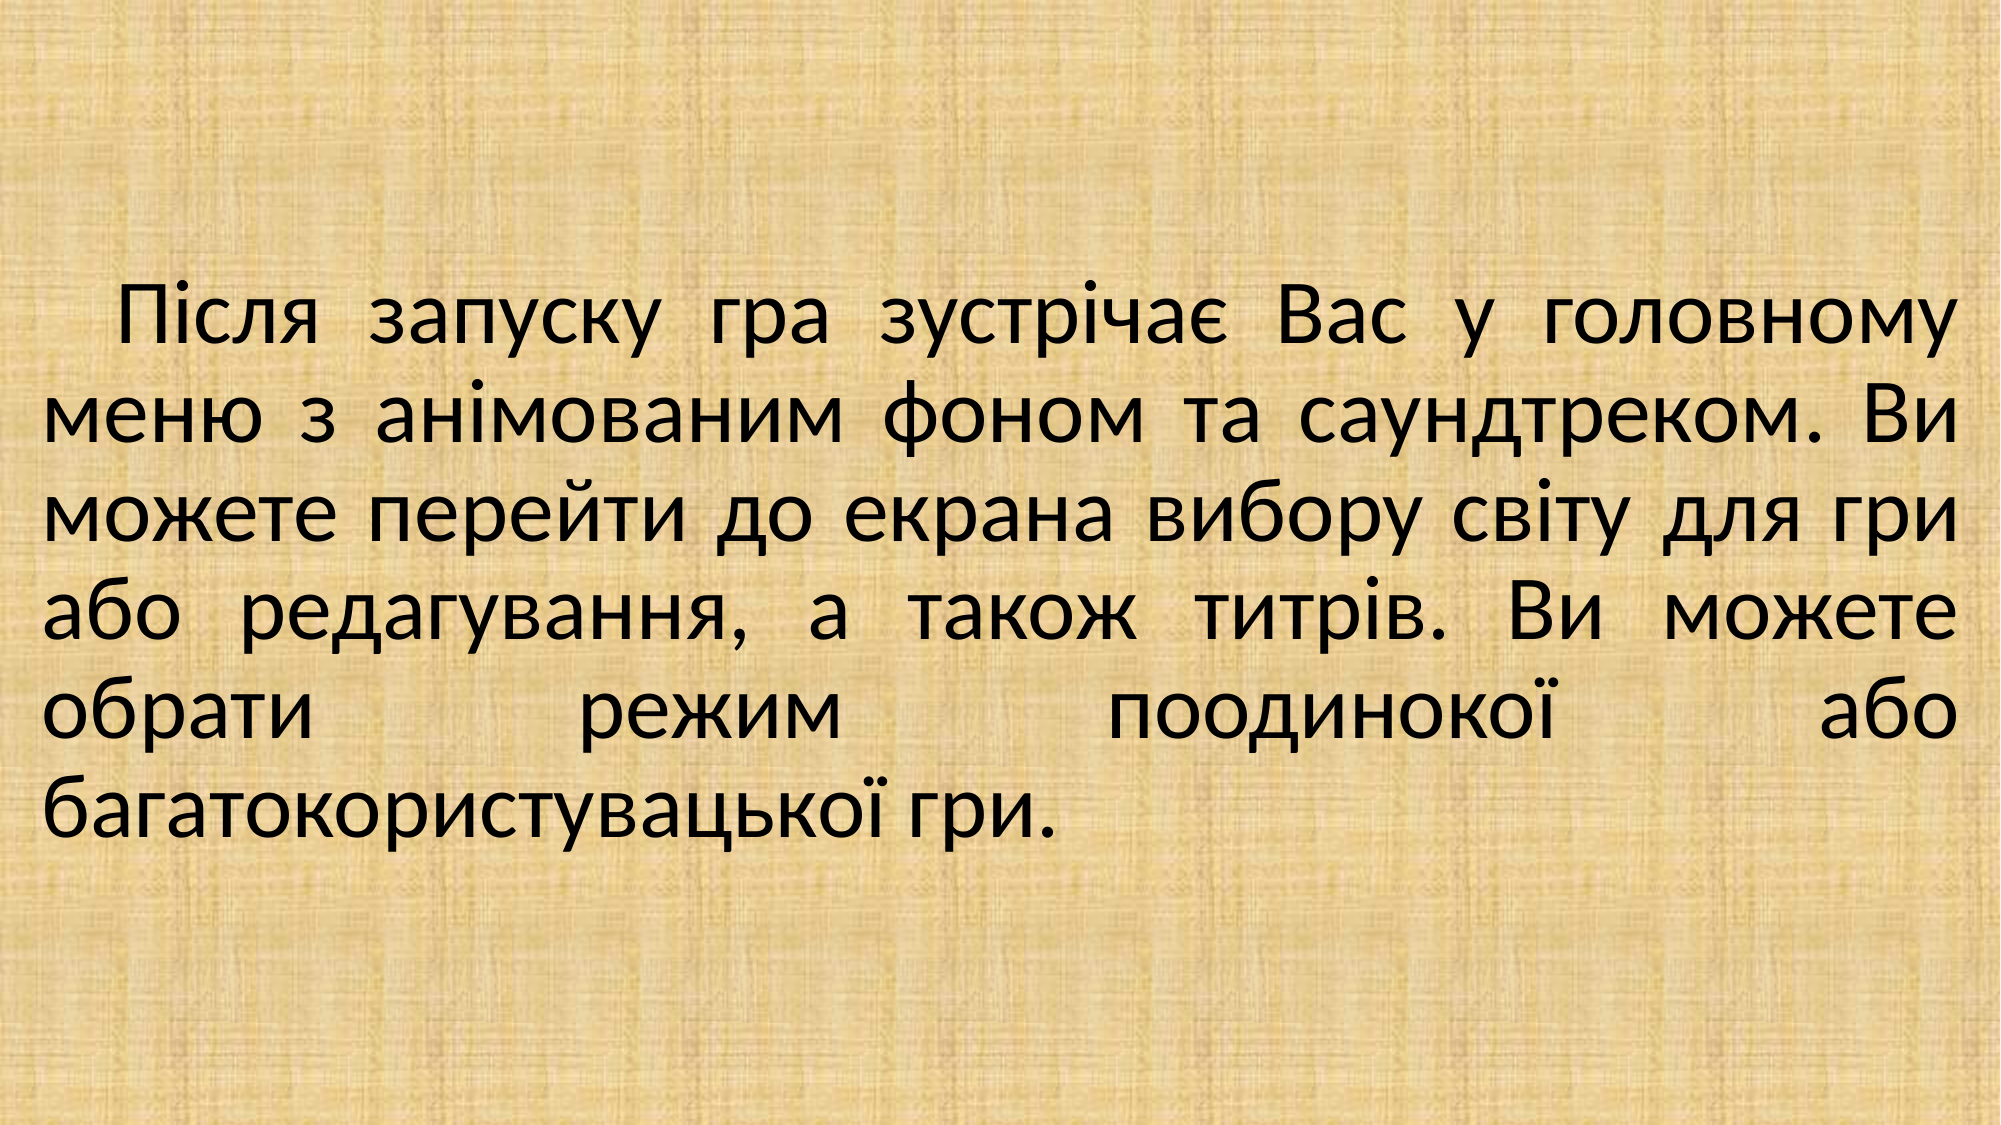

# Після запуску гра зустрічає Вас у головному меню з анімованим фоном та саундтреком. Ви можете перейти до екрана вибору світу для гри або редагування, а також титрів. Ви можете обрати режим поодинокої або багатокористувацької гри.